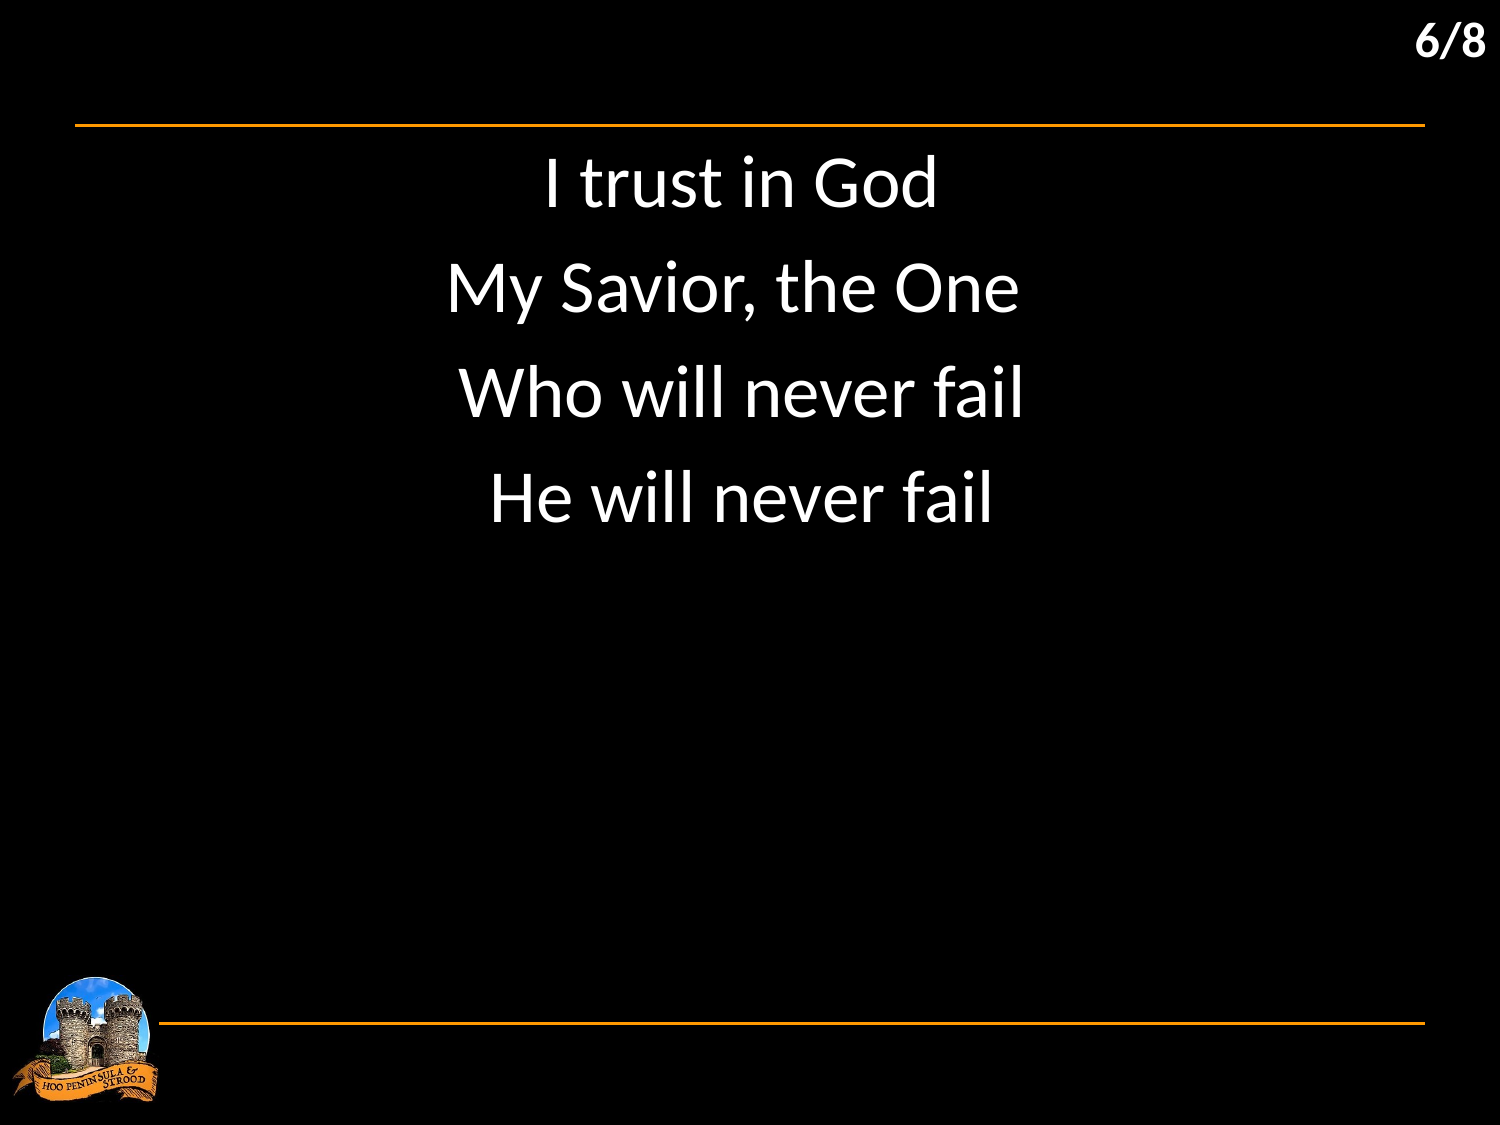

6/8
I trust in God
My Savior, the One
Who will never fail
He will never fail